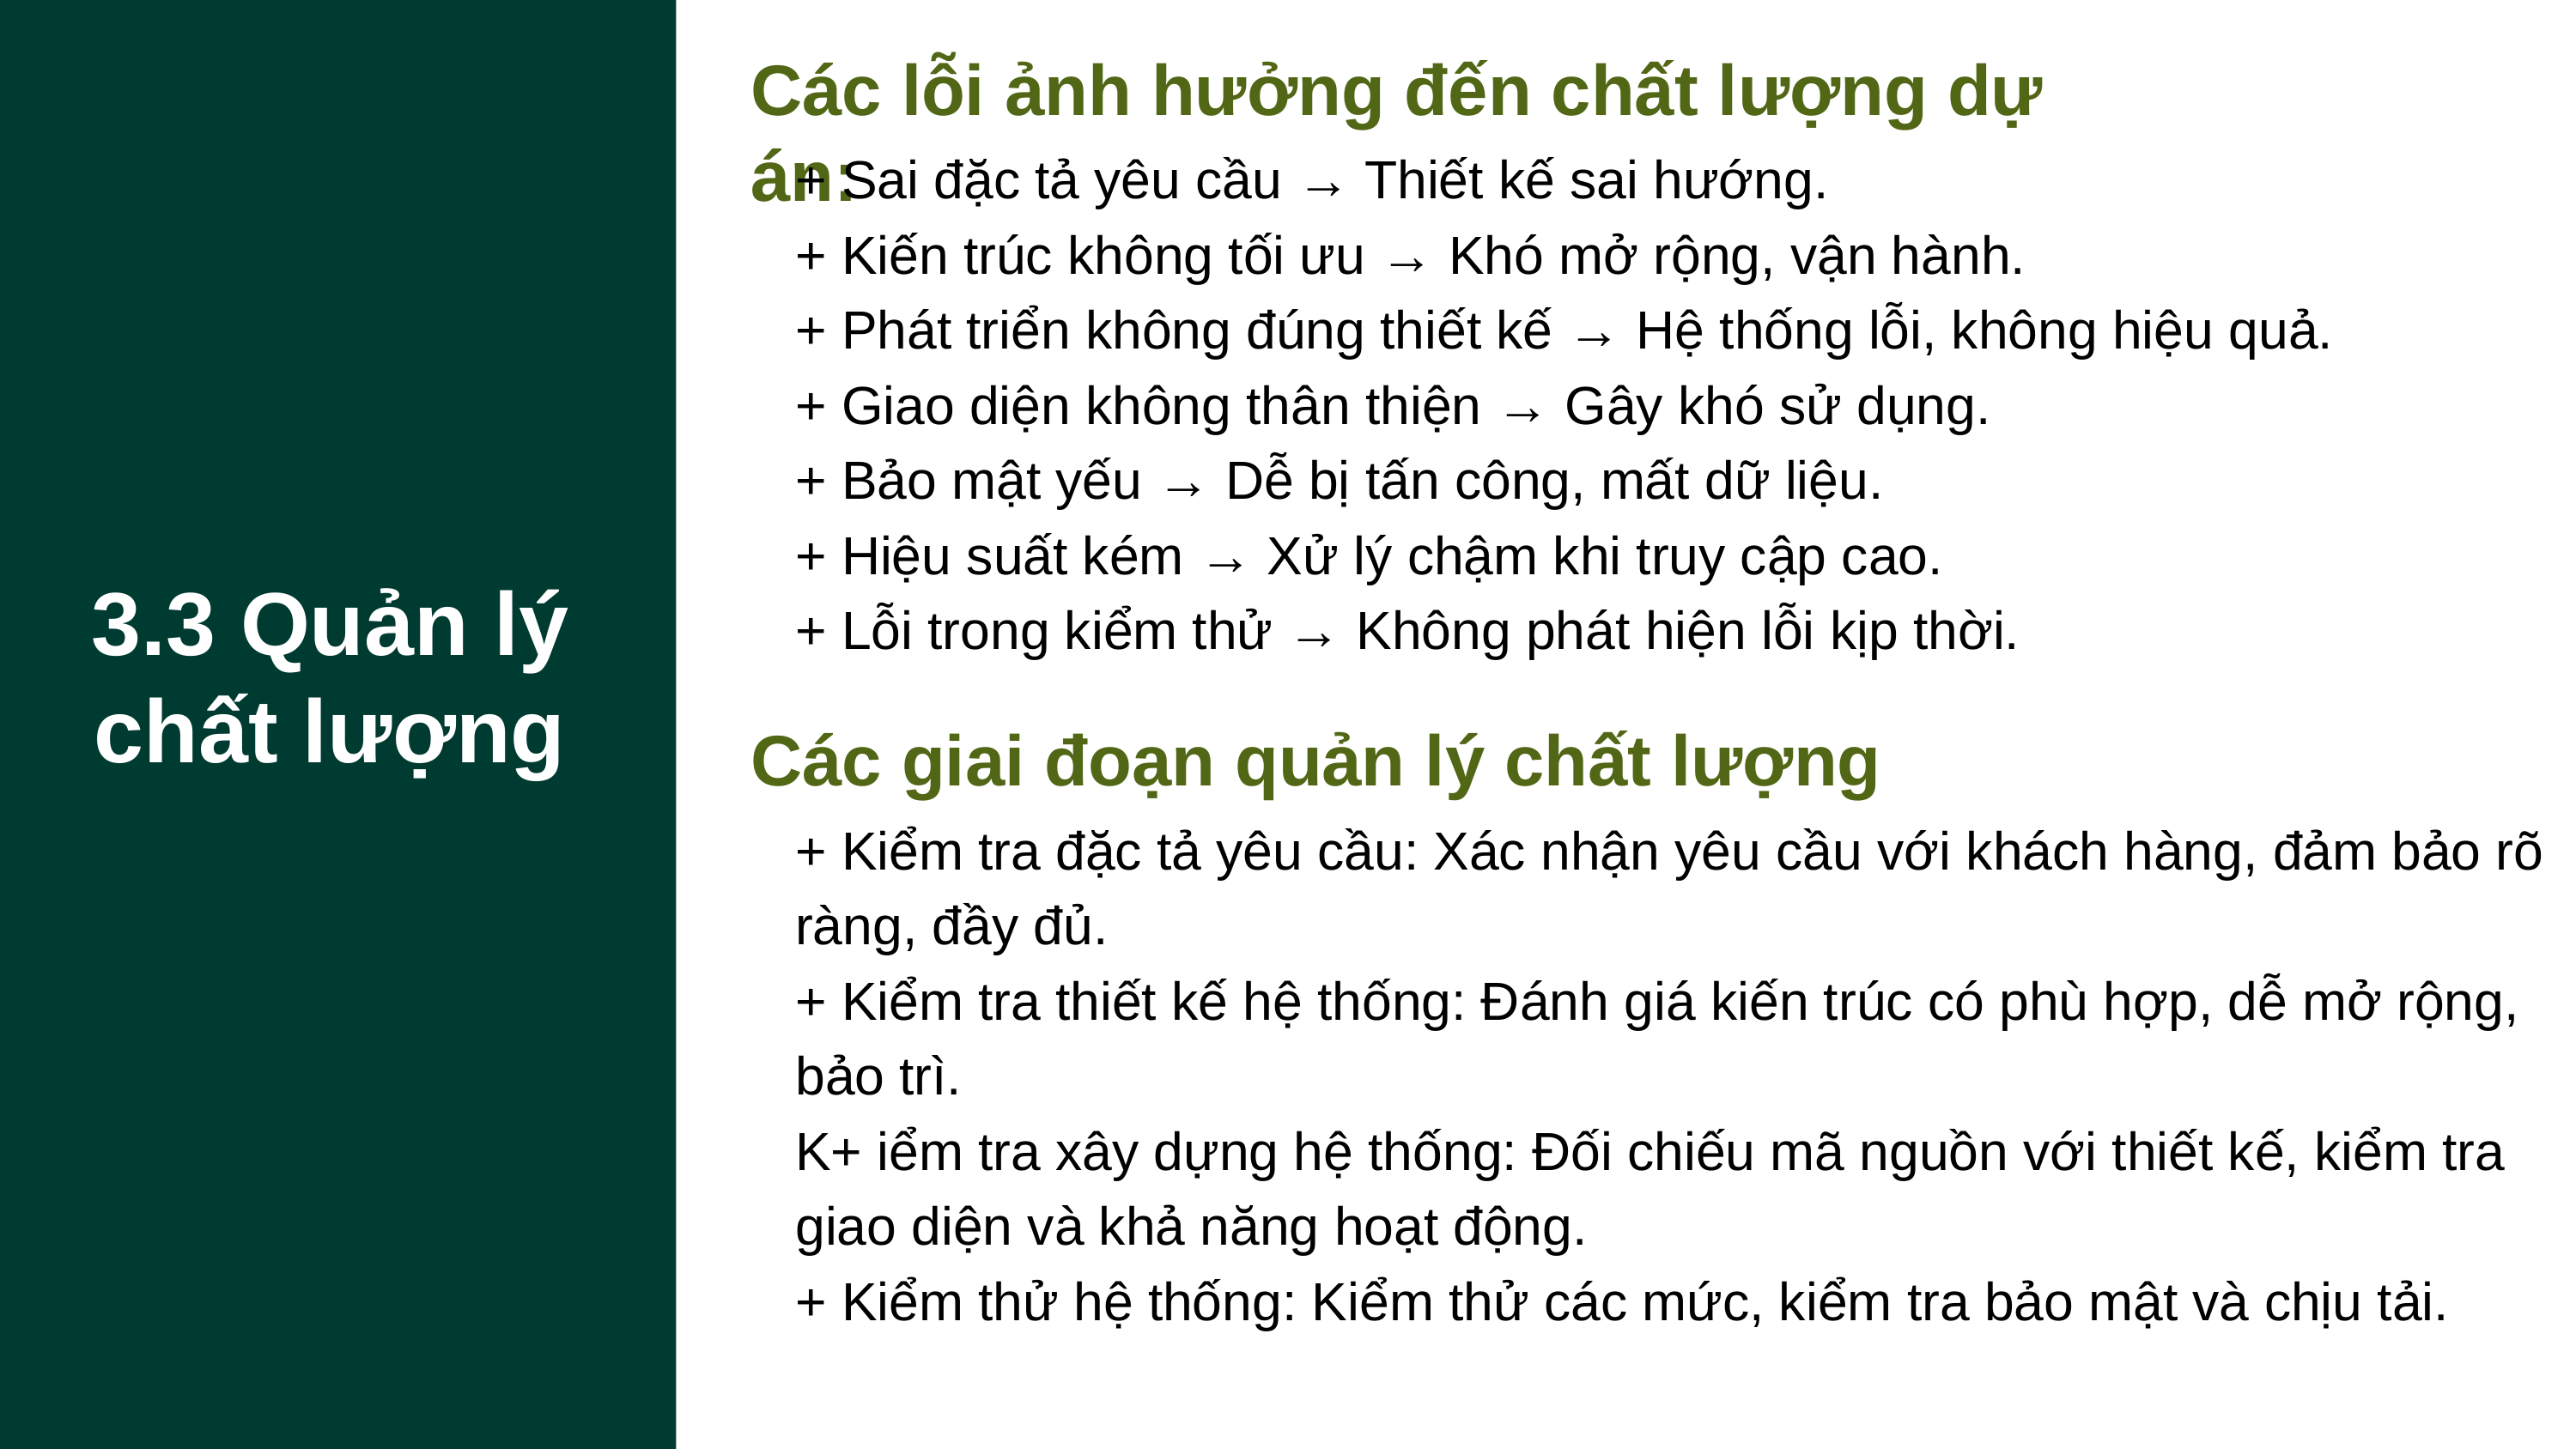

Các lỗi ảnh hưởng đến chất lượng dự án:
+ Sai đặc tả yêu cầu → Thiết kế sai hướng.
+ Kiến trúc không tối ưu → Khó mở rộng, vận hành.
+ Phát triển không đúng thiết kế → Hệ thống lỗi, không hiệu quả.
+ Giao diện không thân thiện → Gây khó sử dụng.
+ Bảo mật yếu → Dễ bị tấn công, mất dữ liệu.
+ Hiệu suất kém → Xử lý chậm khi truy cập cao.
+ Lỗi trong kiểm thử → Không phát hiện lỗi kịp thời.

3.3 Quản lý chất lượng
Các giai đoạn quản lý chất lượng
+ Kiểm tra đặc tả yêu cầu: Xác nhận yêu cầu với khách hàng, đảm bảo rõ ràng, đầy đủ.
+ Kiểm tra thiết kế hệ thống: Đánh giá kiến trúc có phù hợp, dễ mở rộng, bảo trì.
K+ iểm tra xây dựng hệ thống: Đối chiếu mã nguồn với thiết kế, kiểm tra giao diện và khả năng hoạt động.
+ Kiểm thử hệ thống: Kiểm thử các mức, kiểm tra bảo mật và chịu tải.